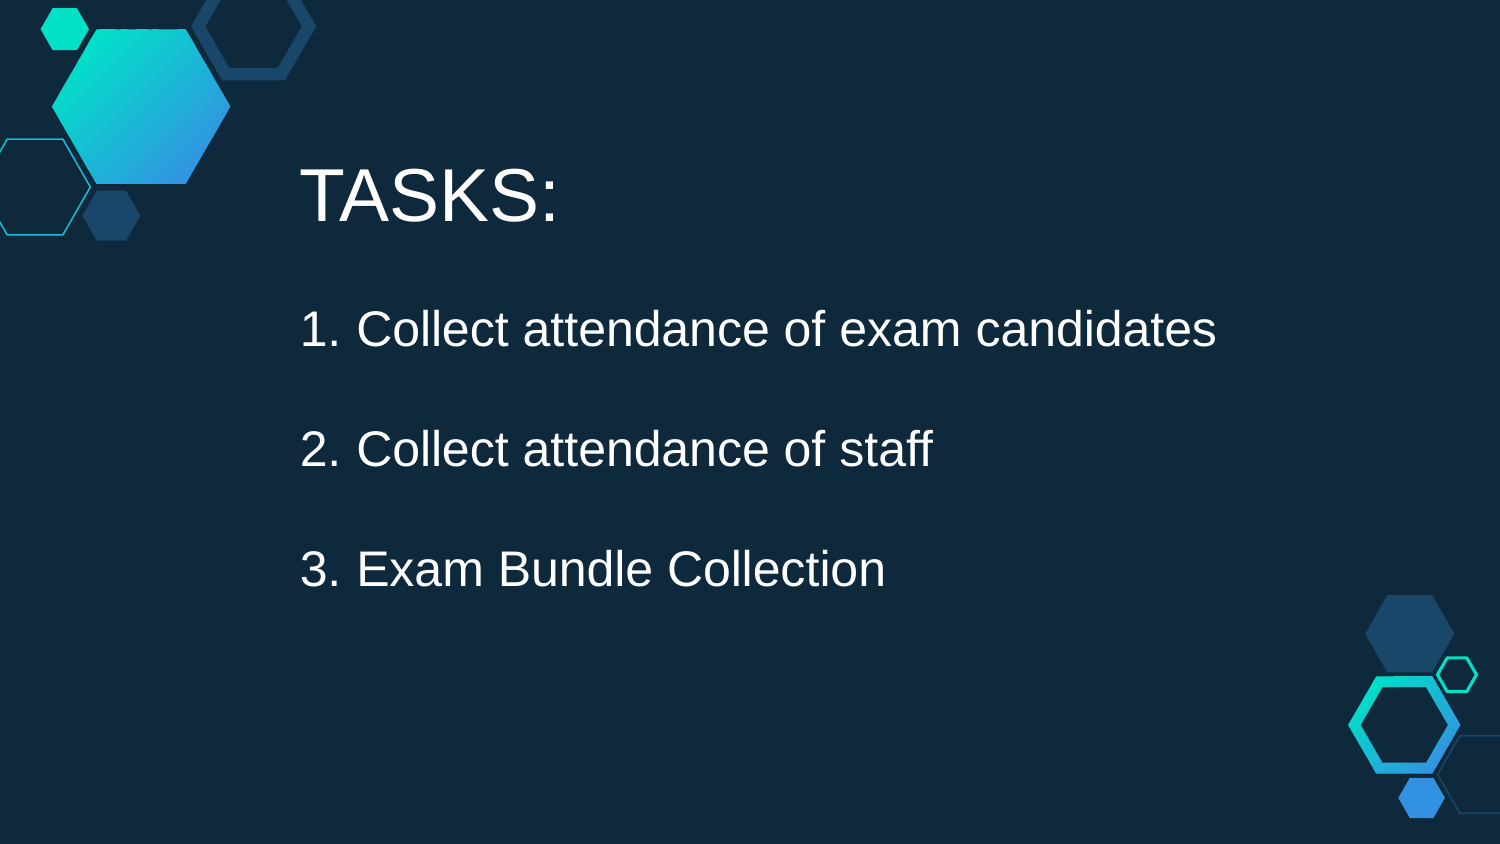

TASKS:

Collect attendance of exam candidates

Collect attendance of staff

Exam Bundle Collection